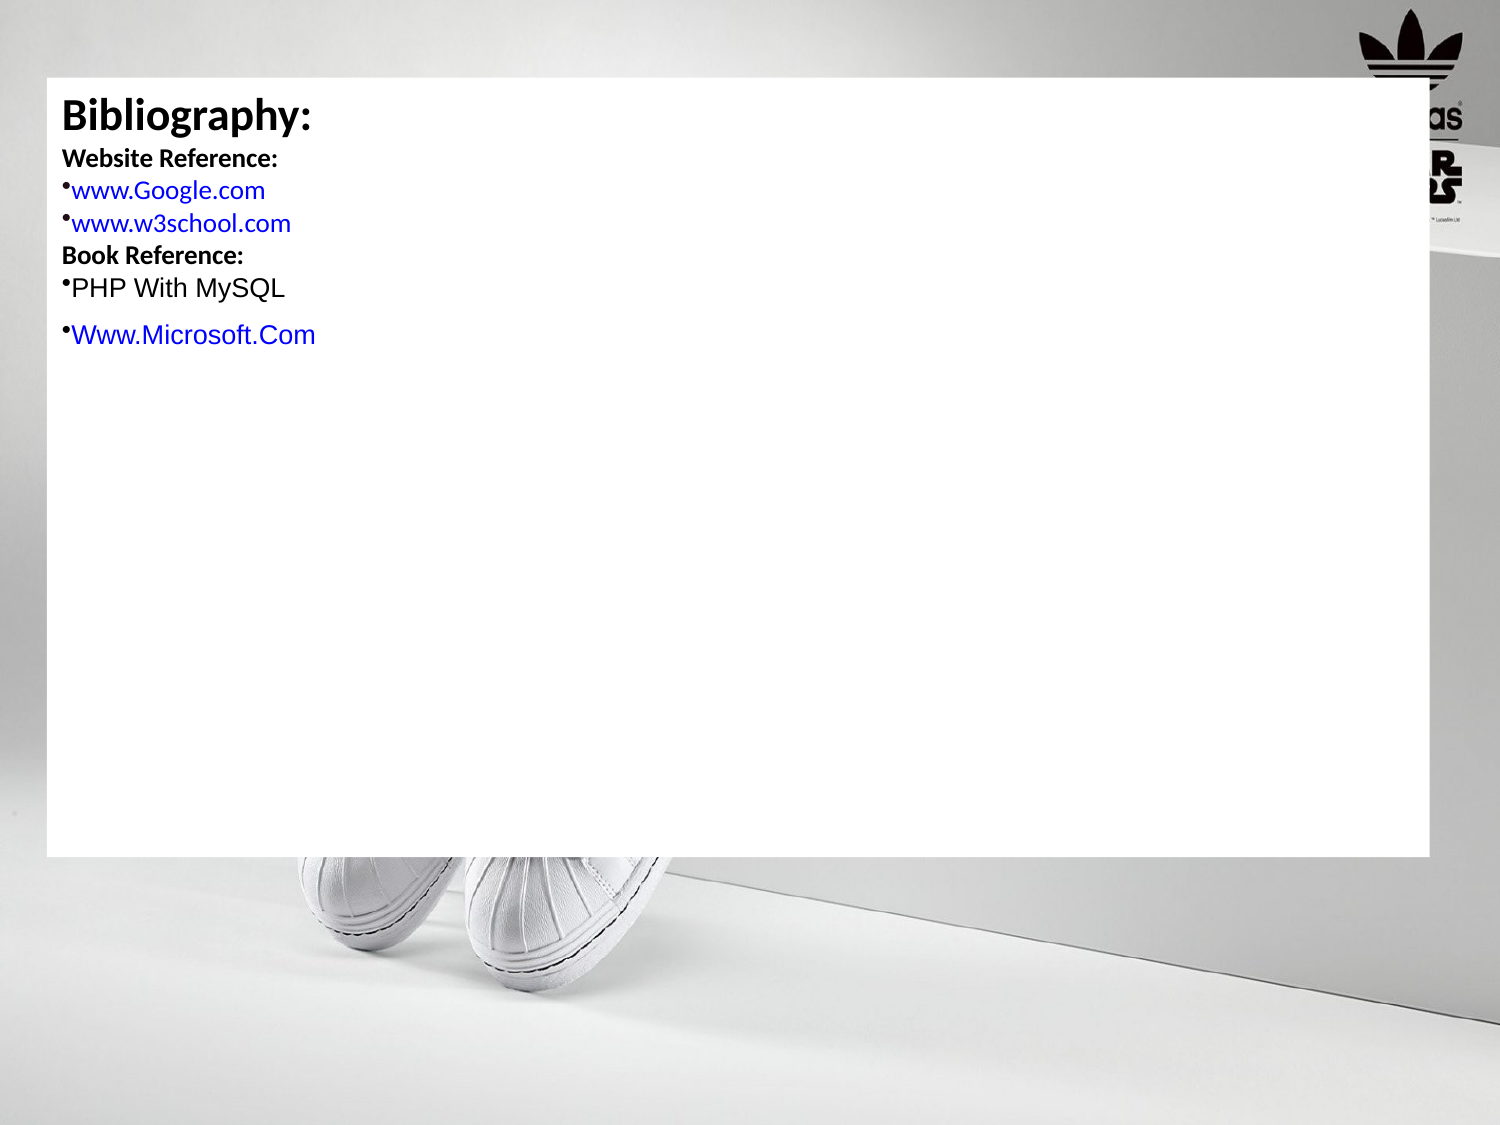

Bibliography:
Website Reference:
www.Google.com
www.w3school.com
Book Reference:
PHP With MySQL

Www.Microsoft.Com